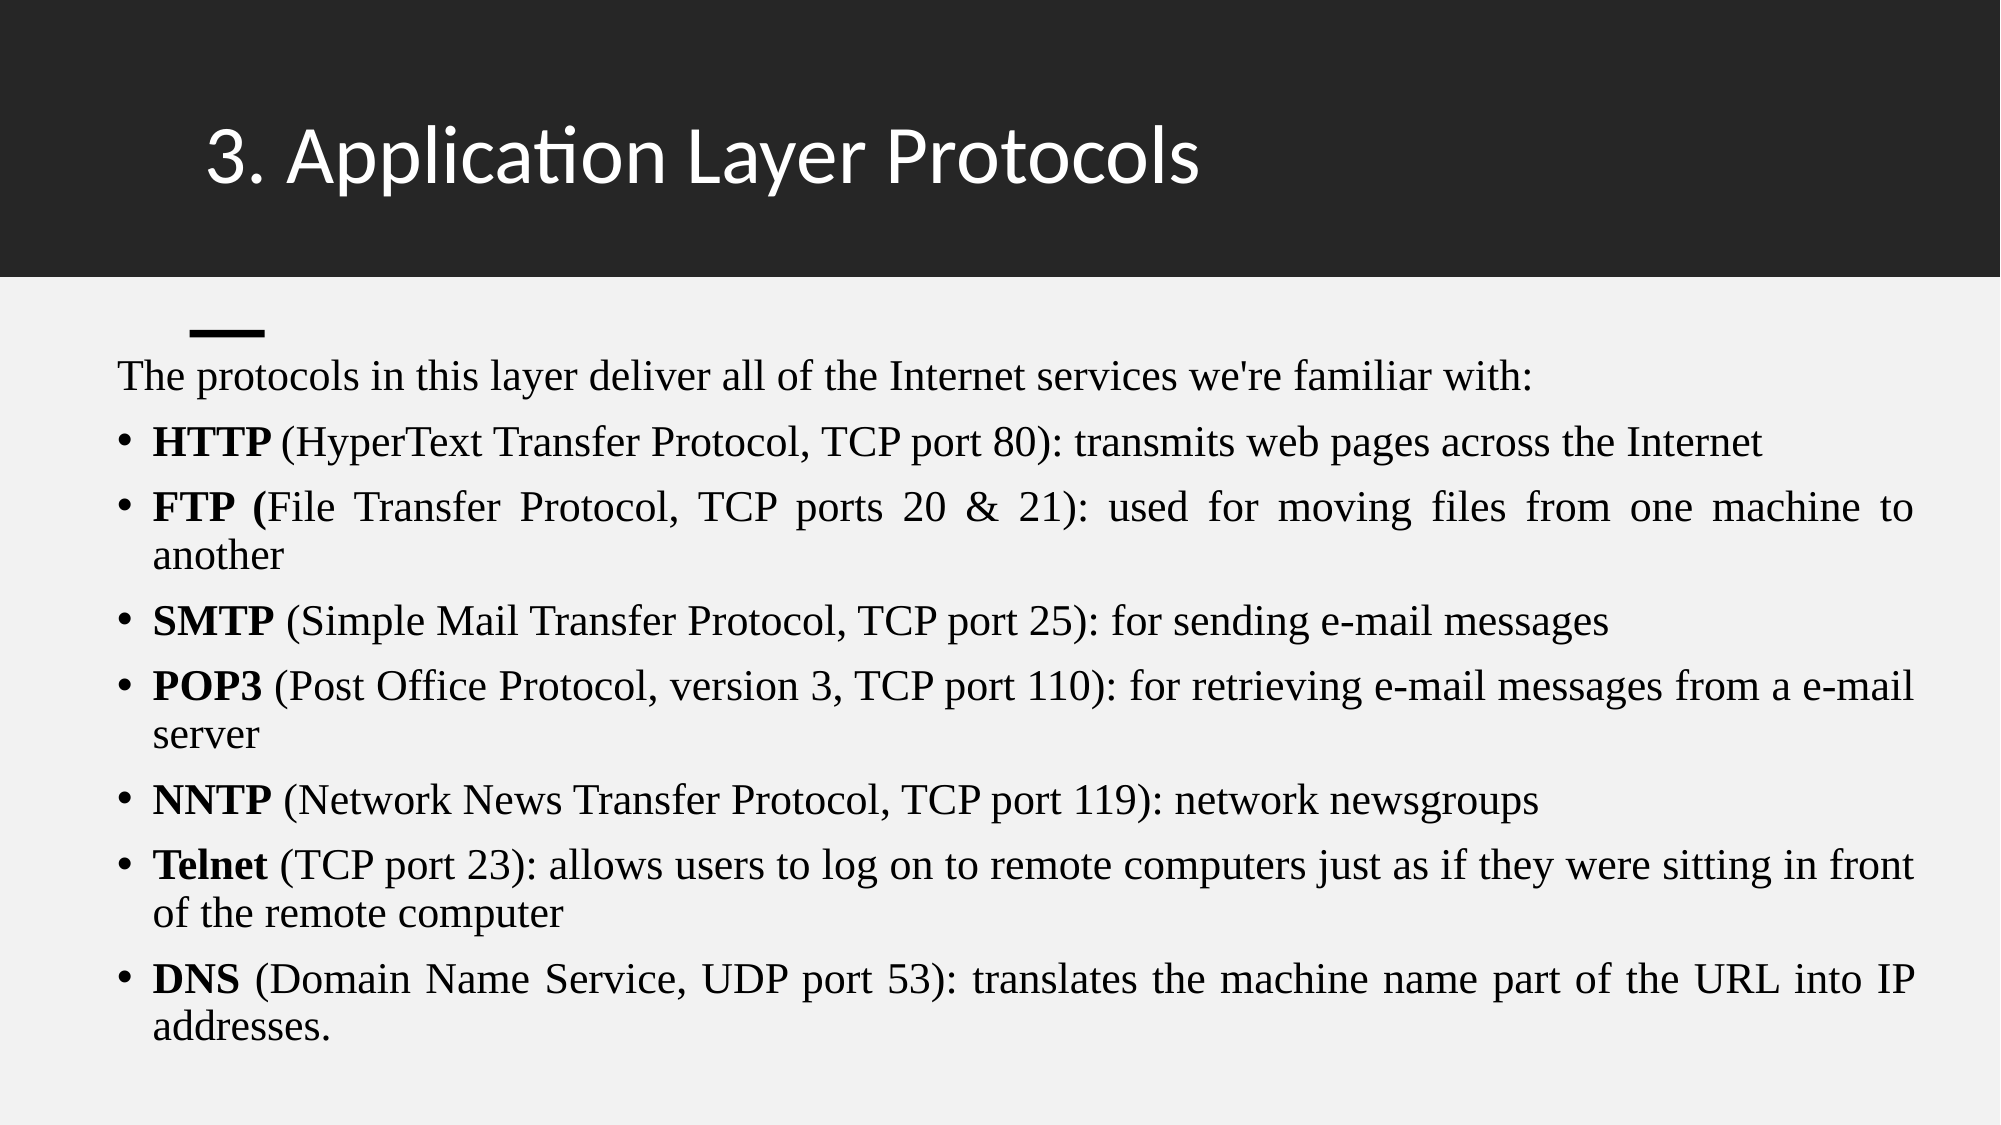

# 3. Application Layer Protocols

The protocols in this layer deliver all of the Internet services we're familiar with:
HTTP (HyperText Transfer Protocol, TCP port 80): transmits web pages across the Internet
FTP (File Transfer Protocol, TCP ports 20 & 21): used for moving files from one machine to another
SMTP (Simple Mail Transfer Protocol, TCP port 25): for sending e-mail messages
POP3 (Post Office Protocol, version 3, TCP port 110): for retrieving e-mail messages from a e-mail server
NNTP (Network News Transfer Protocol, TCP port 119): network newsgroups
Telnet (TCP port 23): allows users to log on to remote computers just as if they were sitting in front of the remote computer
DNS (Domain Name Service, UDP port 53): translates the machine name part of the URL into IP addresses.